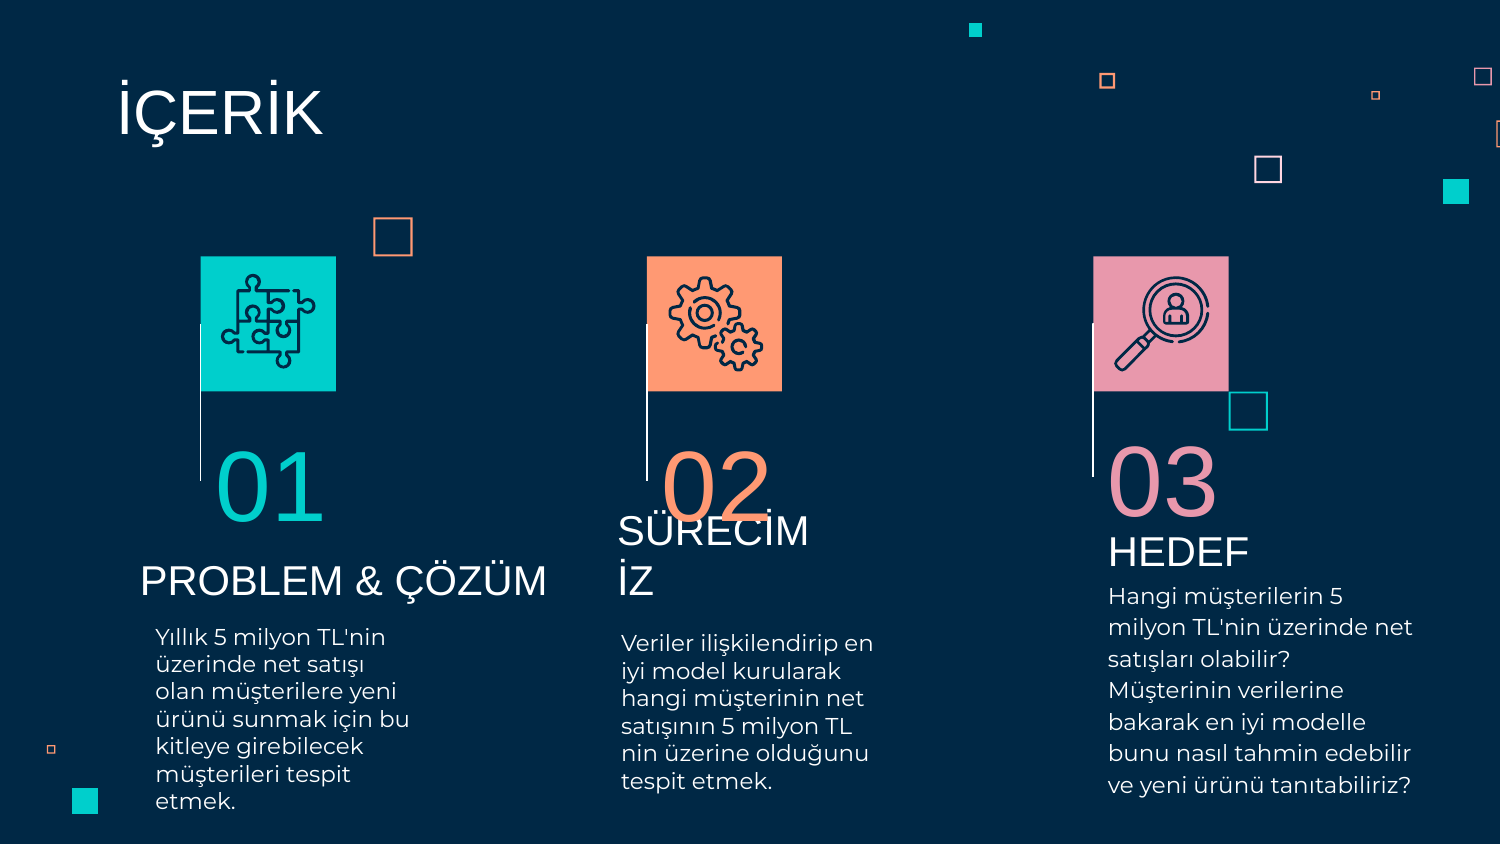

İÇERİK

03
01
02
HEDEF
# PROBLEM & ÇÖZÜM
SÜRECİMİZ
Hangi müşterilerin 5 milyon TL'nin üzerinde net satışları olabilir? Müşterinin verilerine bakarak en iyi modelle bunu nasıl tahmin edebilir ve yeni ürünü tanıtabiliriz?

Yıllık 5 milyon TL'nin üzerinde net satışı olan müşterilere yeni ürünü sunmak için bu kitleye girebilecek müşterileri tespit etmek.
Veriler ilişkilendirip en iyi model kurularak hangi müşterinin net satışının 5 milyon TL nin üzerine olduğunu tespit etmek.